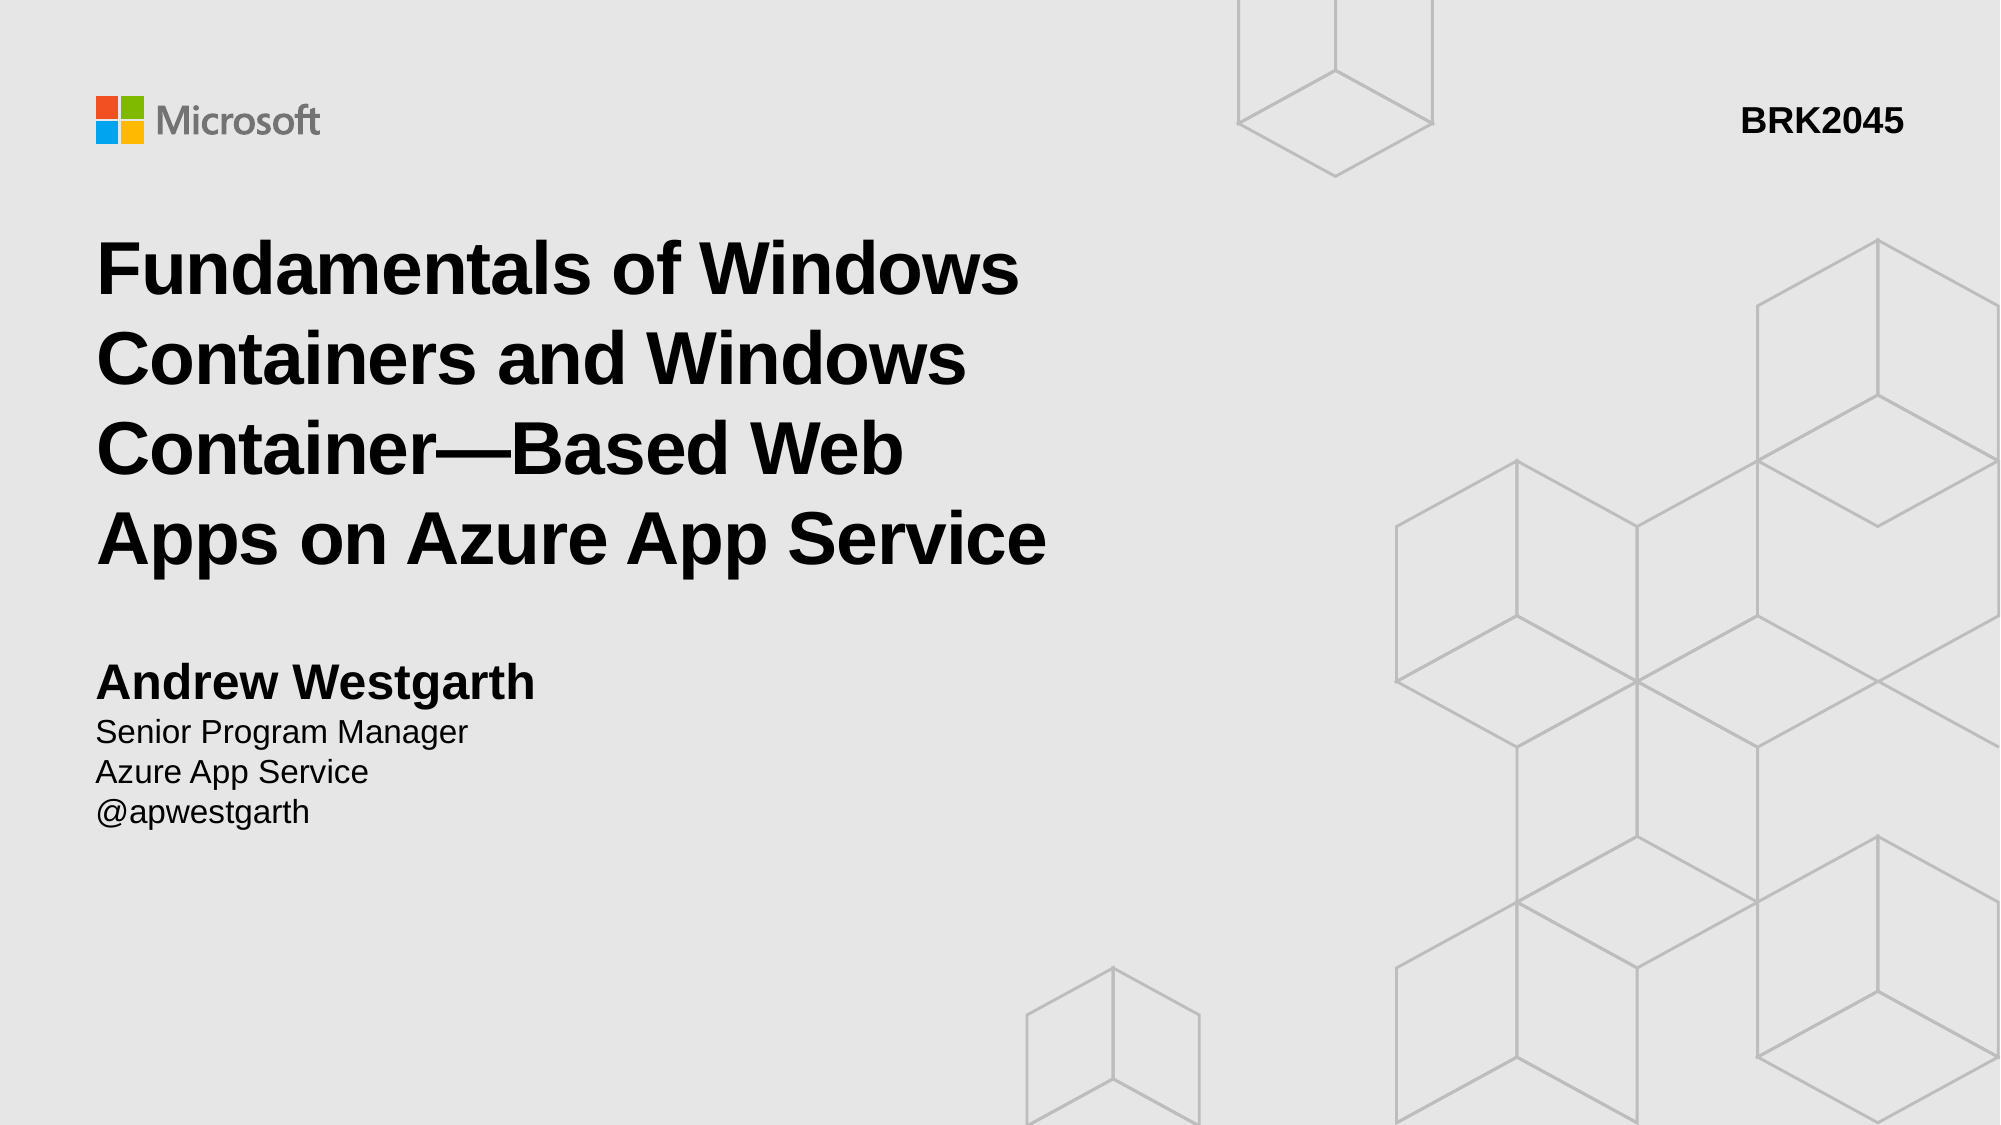

BRK2045
# Fundamentals of Windows Containers and Windows Container—Based Web Apps on Azure App Service
Andrew Westgarth
Senior Program Manager
Azure App Service
@apwestgarth